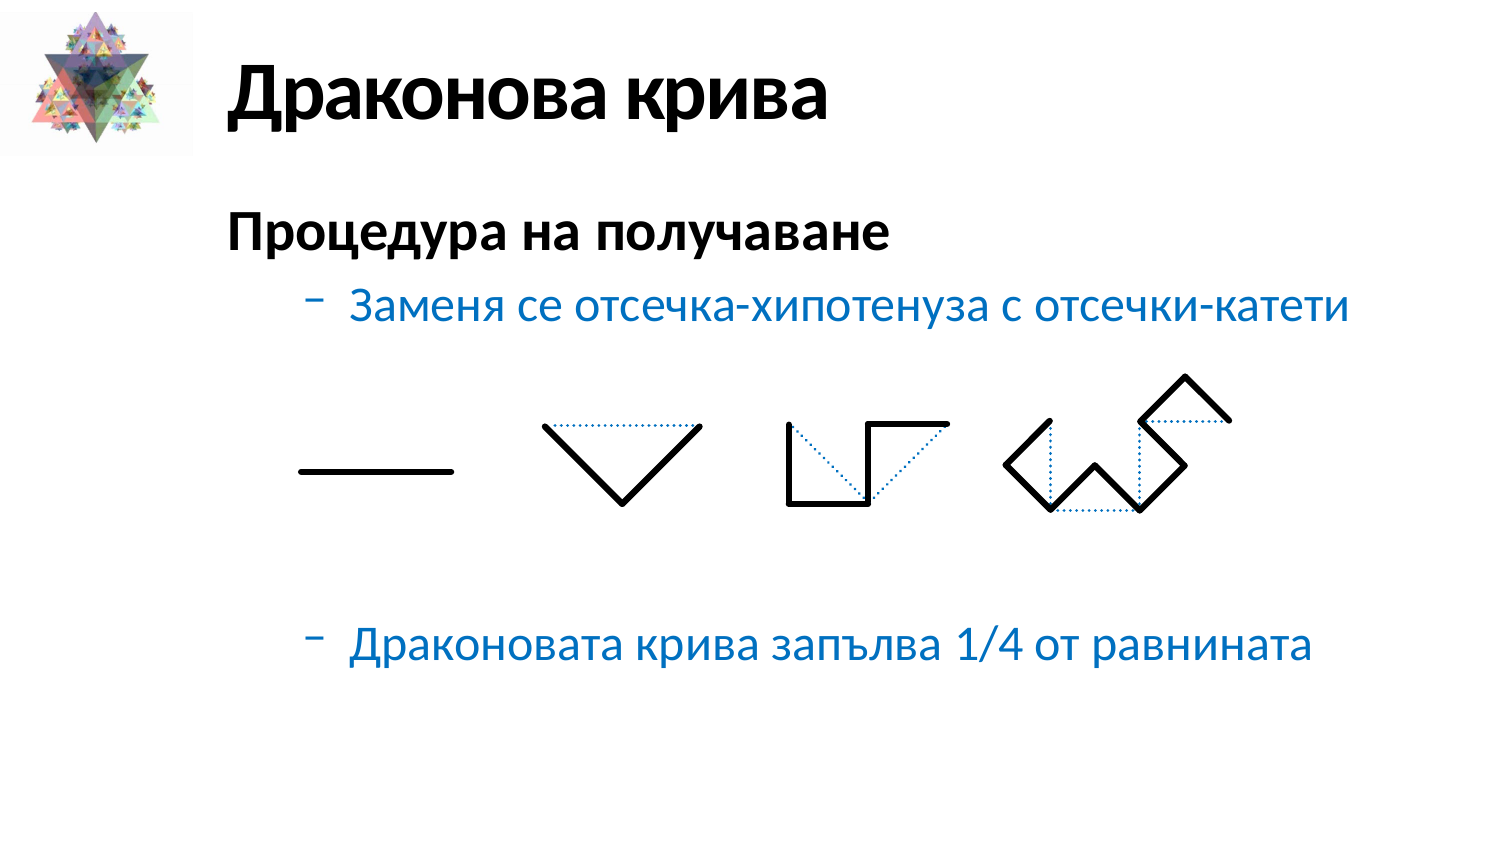

# Драконова крива
Процедура на получаване
Заменя се отсечка-хипотенуза с отсечки-катети

Драконовата крива запълва 1/4 от равнината